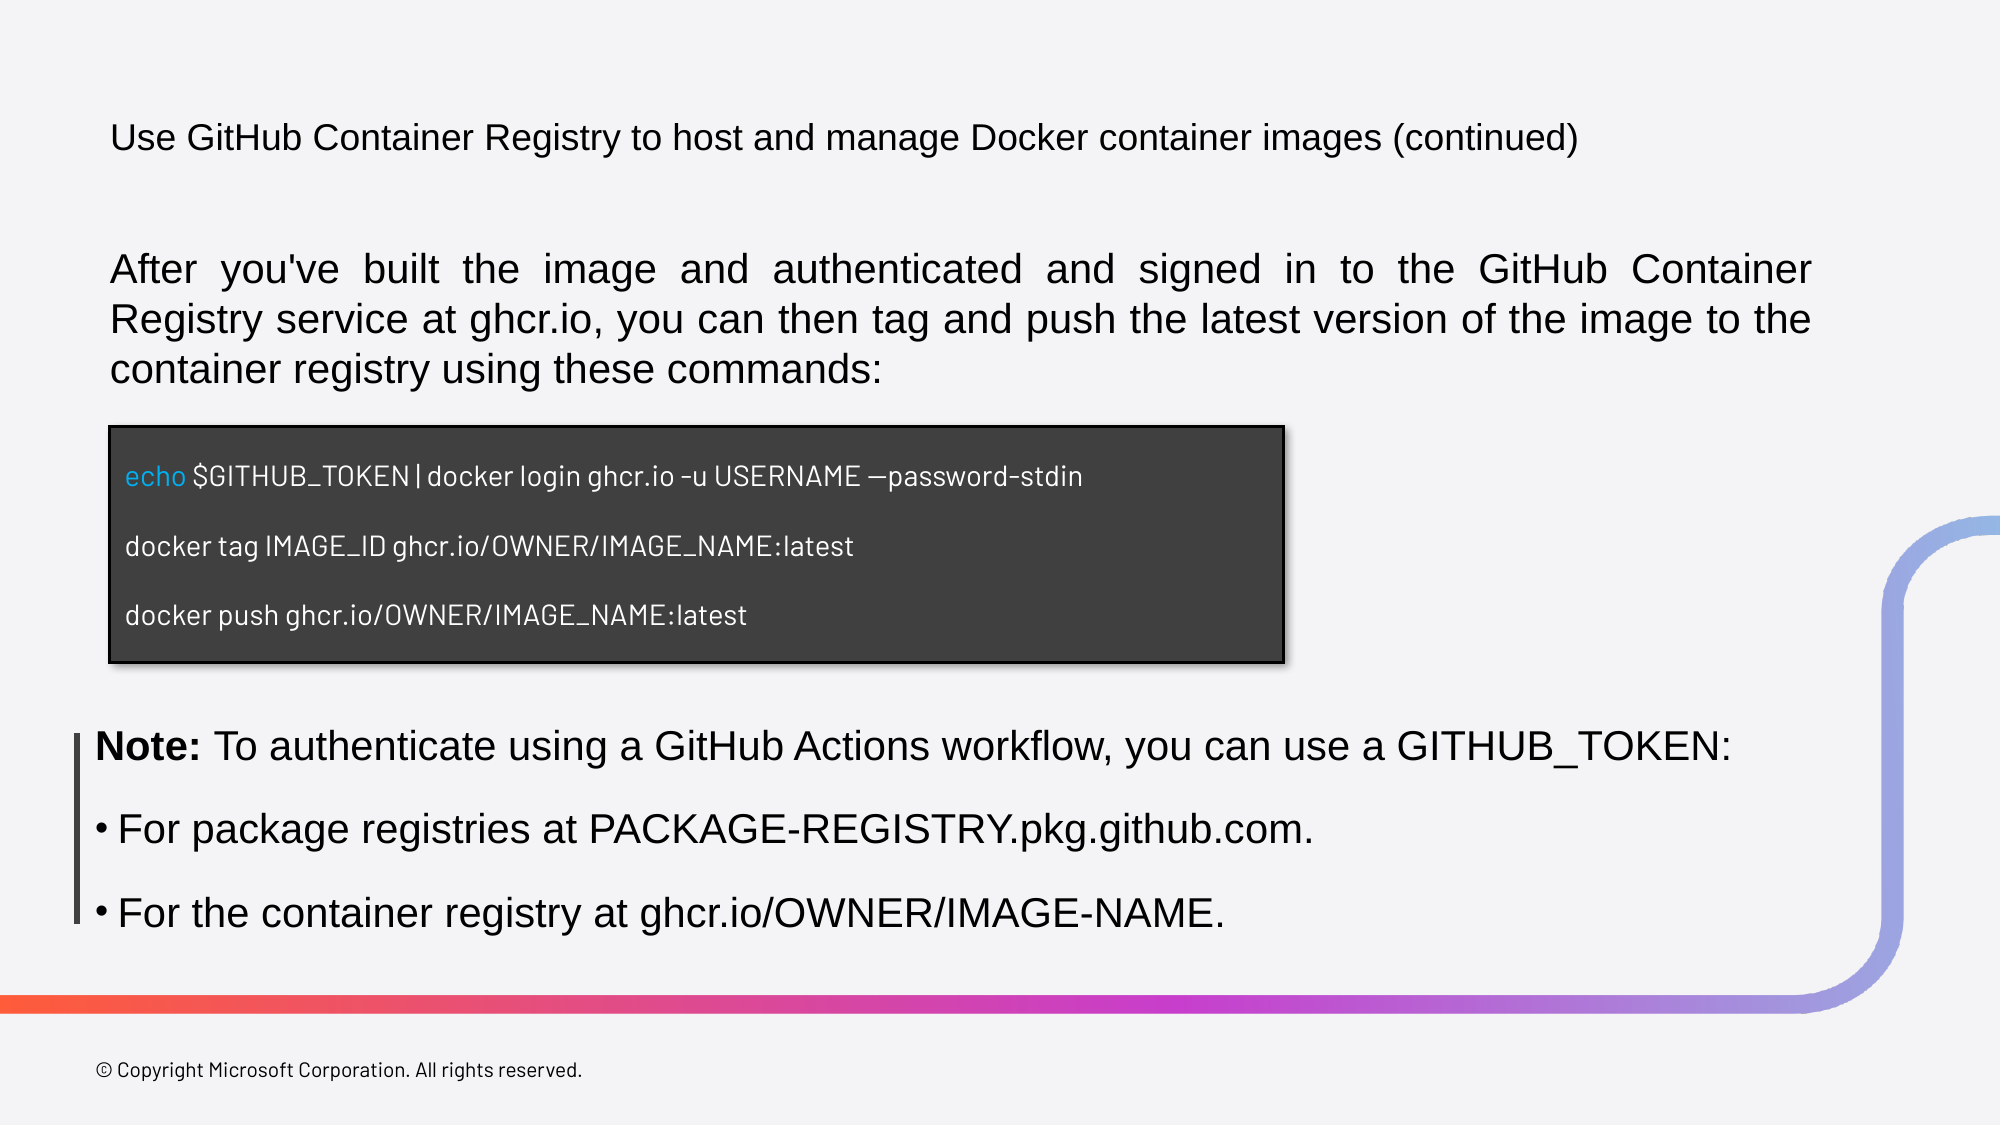

# Use GitHub Container Registry to host and manage Docker container images (continued)
After you've built the image and authenticated and signed in to the GitHub Container Registry service at ghcr.io, you can then tag and push the latest version of the image to the container registry using these commands:

echo $GITHUB_TOKEN | docker login ghcr.io -u USERNAME --password-stdin

docker tag IMAGE_ID ghcr.io/OWNER/IMAGE_NAME:latest

docker push ghcr.io/OWNER/IMAGE_NAME:latest
Note: To authenticate using a GitHub Actions workflow, you can use a GITHUB_TOKEN:
For package registries at PACKAGE-REGISTRY.pkg.github.com.
For the container registry at ghcr.io/OWNER/IMAGE-NAME.
© Copyright Microsoft Corporation. All rights reserved.